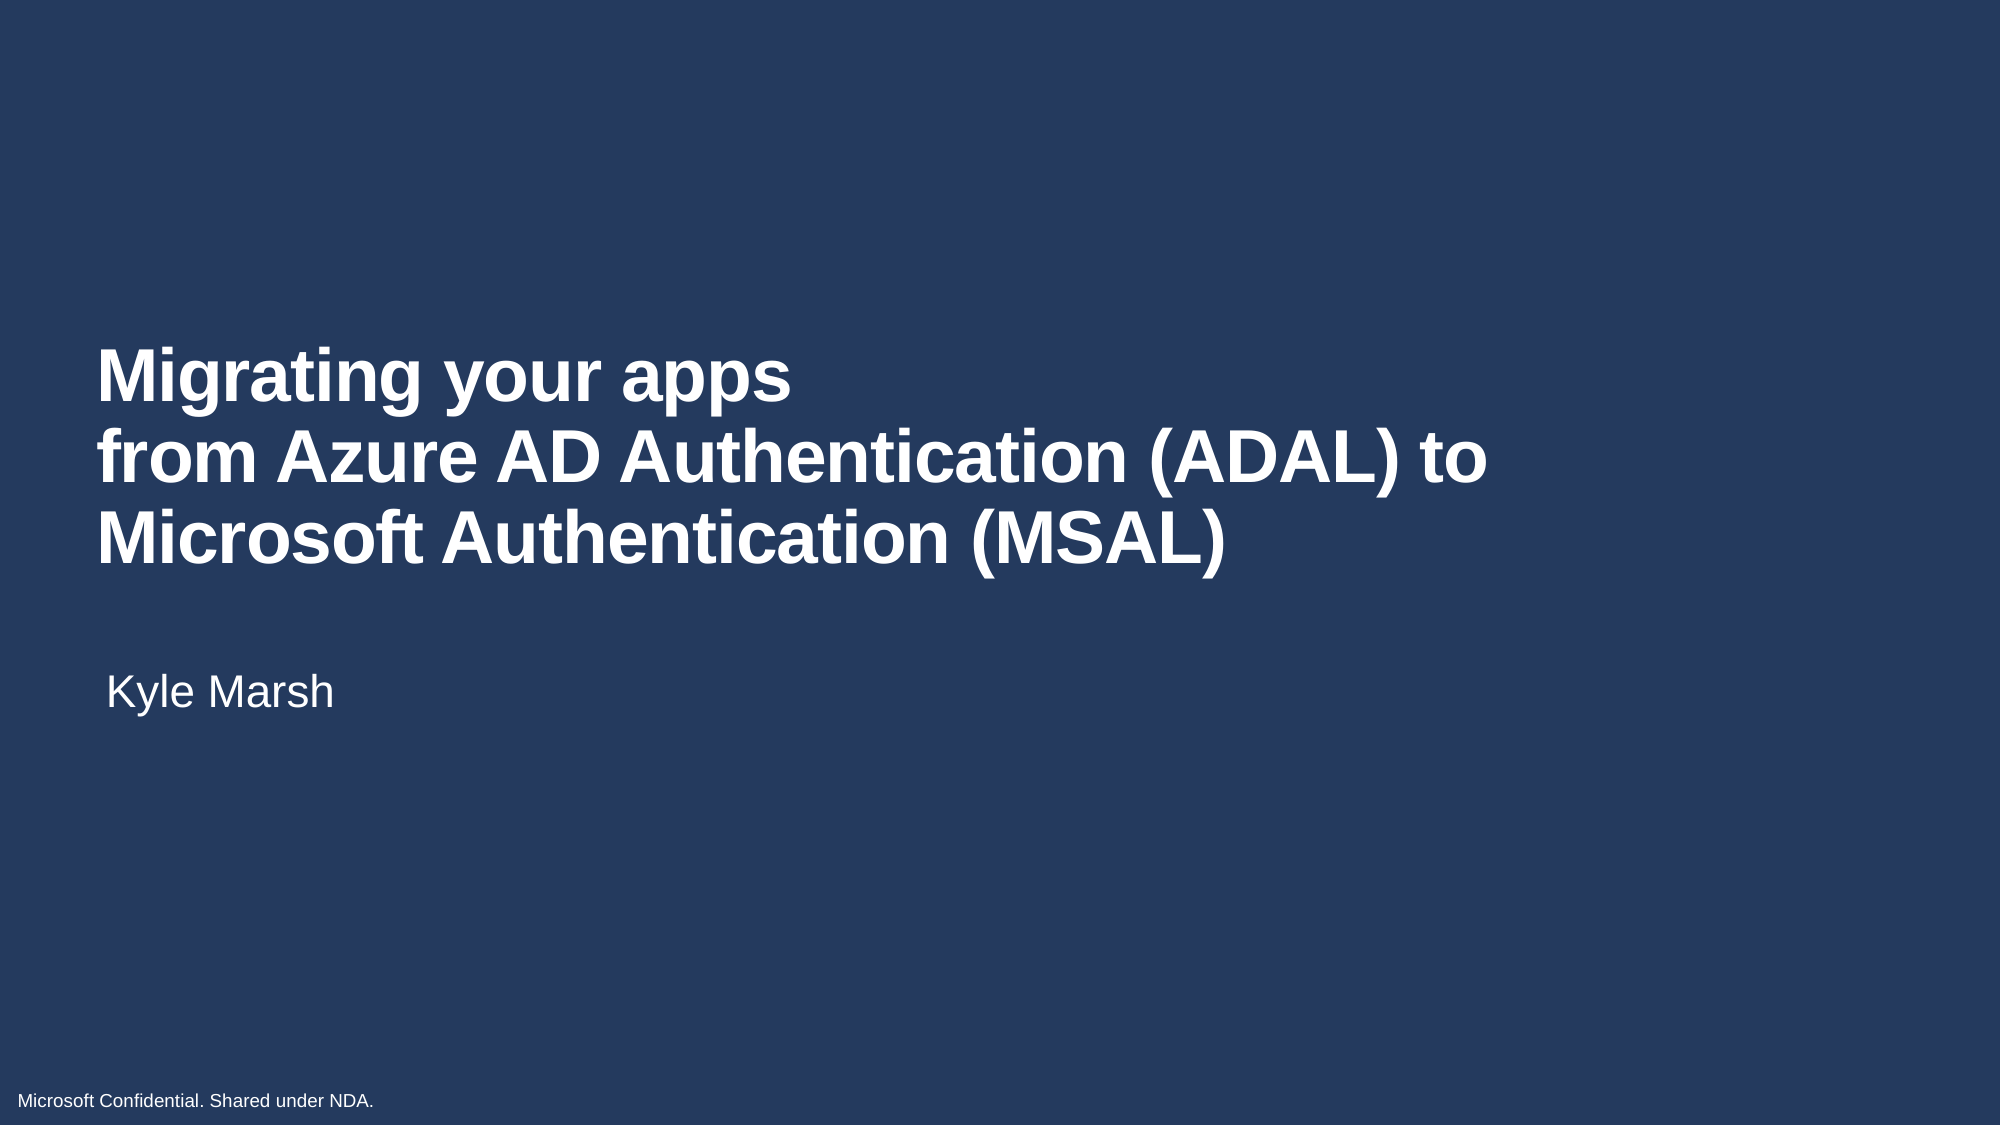

# Migrating your apps from Azure AD Authentication (ADAL) to Microsoft Authentication (MSAL)
Kyle Marsh
Microsoft Confidential. Shared under NDA.